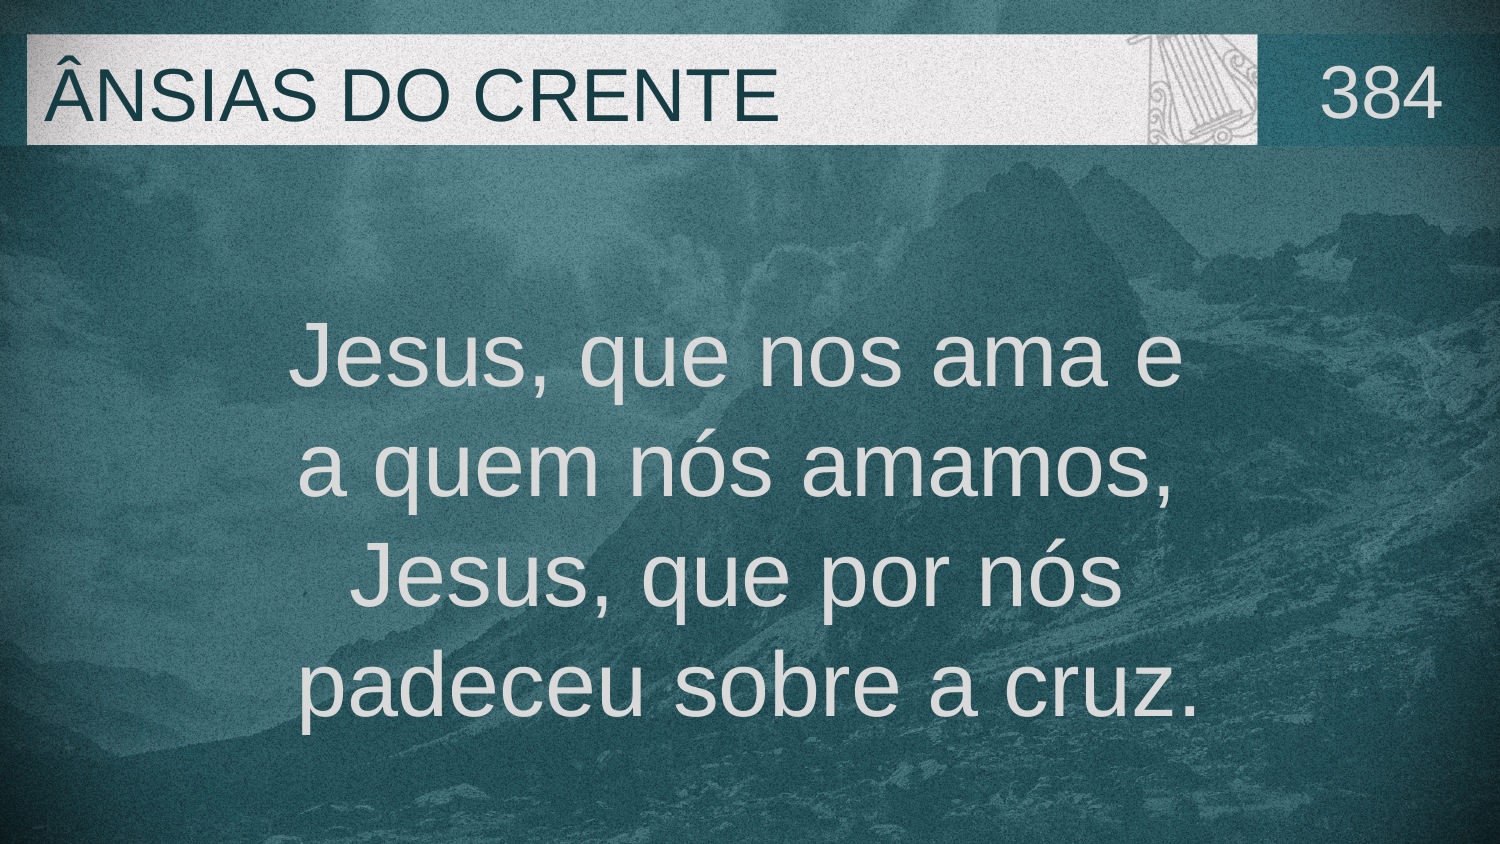

# ÂNSIAS DO CRENTE
384
Jesus, que nos ama e
a quem nós amamos,
Jesus, que por nós
padeceu sobre a cruz.